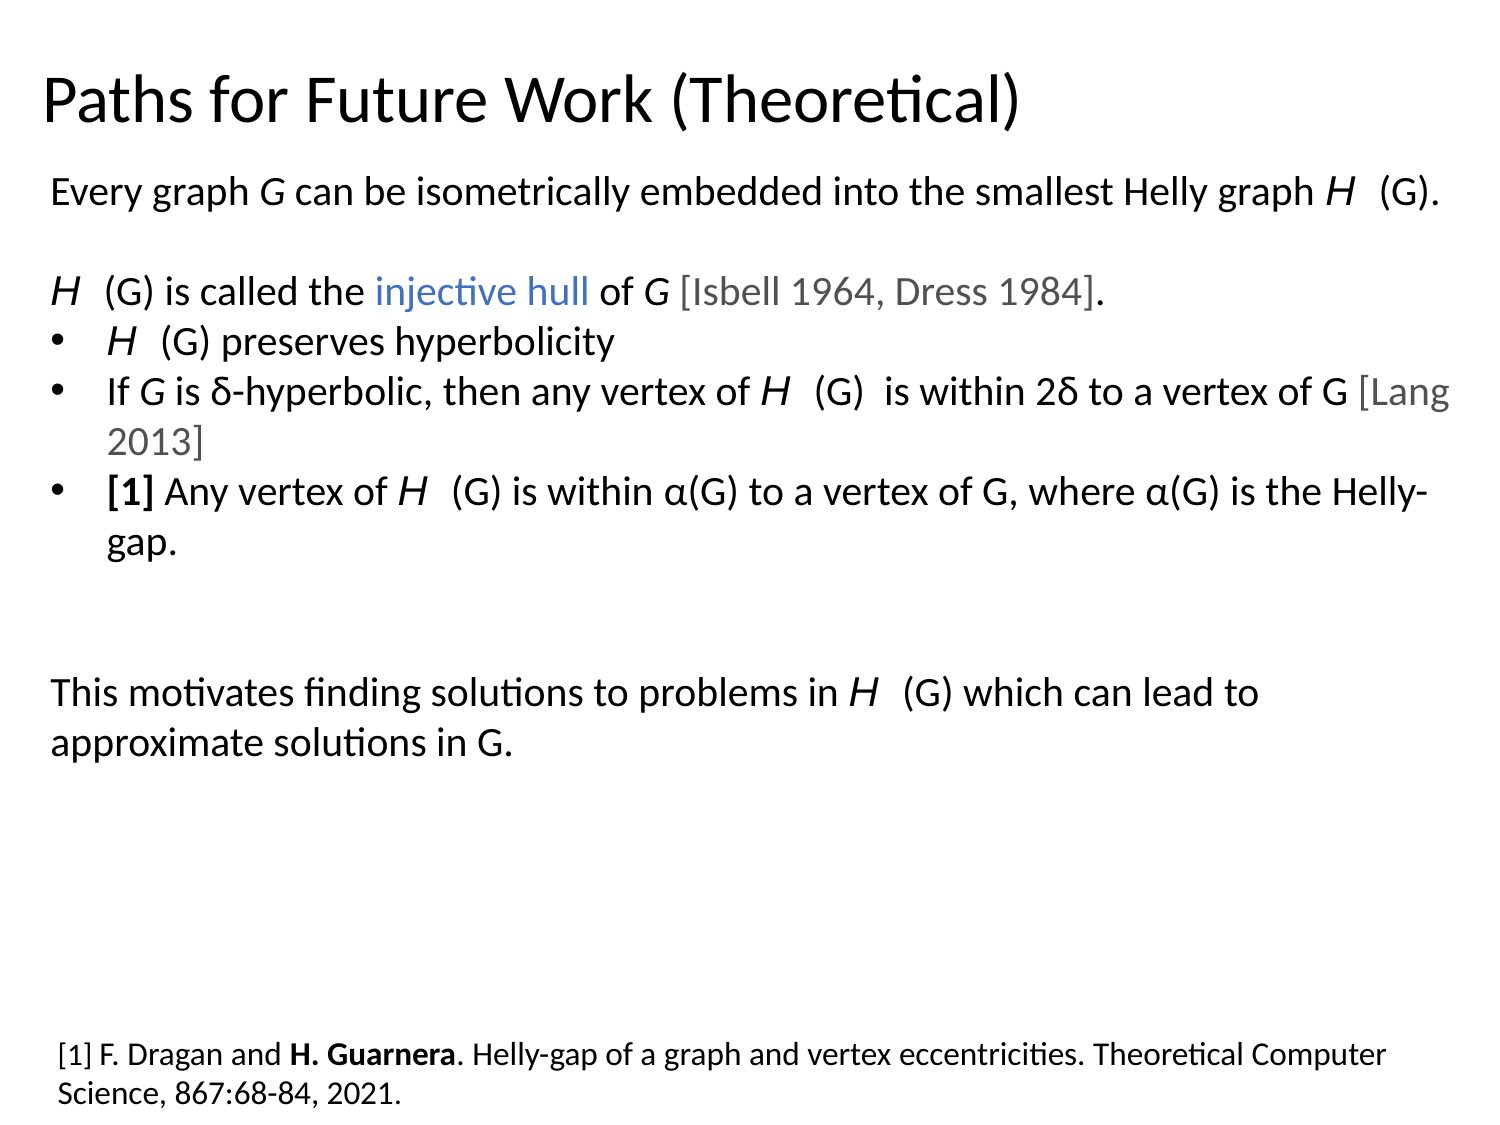

# Paths for Future Work (Theoretical)
Every graph G can be isometrically embedded into the smallest Helly graph H  (G).

H  (G) is called the injective hull of G [Isbell 1964, Dress 1984].
H  (G) preserves hyperbolicity
If G is δ-hyperbolic, then any vertex of H  (G)  is within 2δ to a vertex of G [Lang 2013]
[1] Any vertex of H  (G) is within α(G) to a vertex of G, where α(G) is the Helly-gap.

This motivates finding solutions to problems in H  (G) which can lead to approximate solutions in G.

[1] F. Dragan and H. Guarnera. Helly-gap of a graph and vertex eccentricities. Theoretical Computer Science, 867:68-84, 2021.